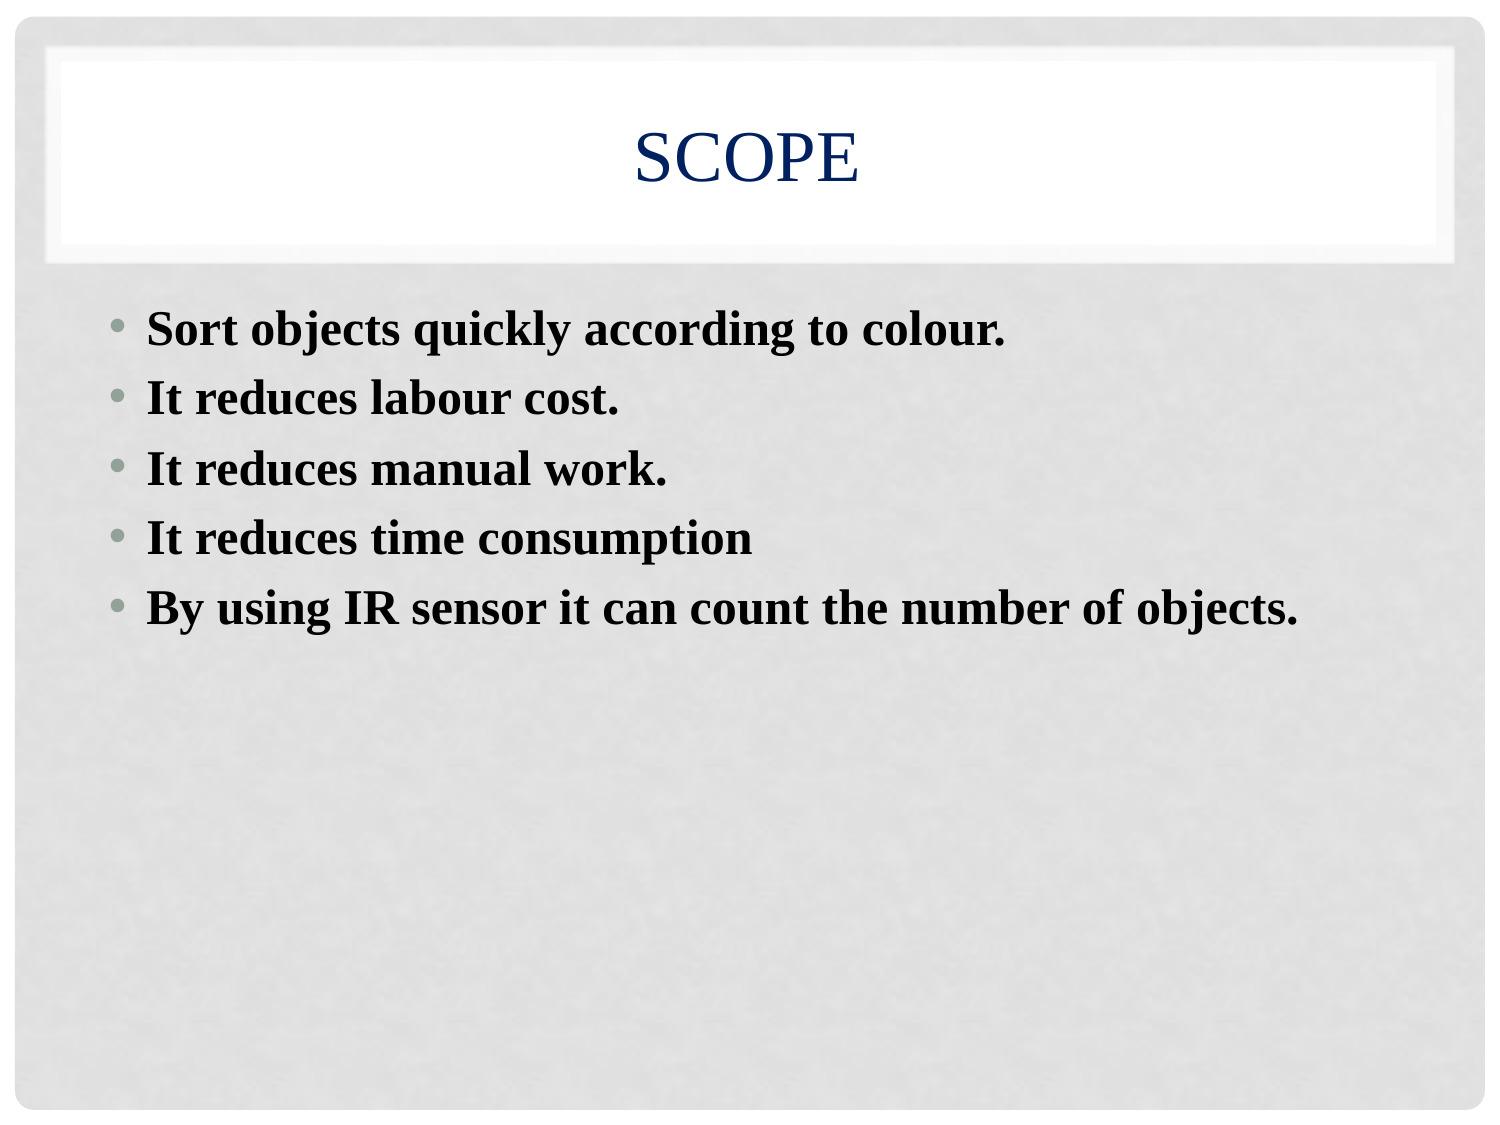

# SCOPE
Sort objects quickly according to colour.
It reduces labour cost.
It reduces manual work.
It reduces time consumption
By using IR sensor it can count the number of objects.